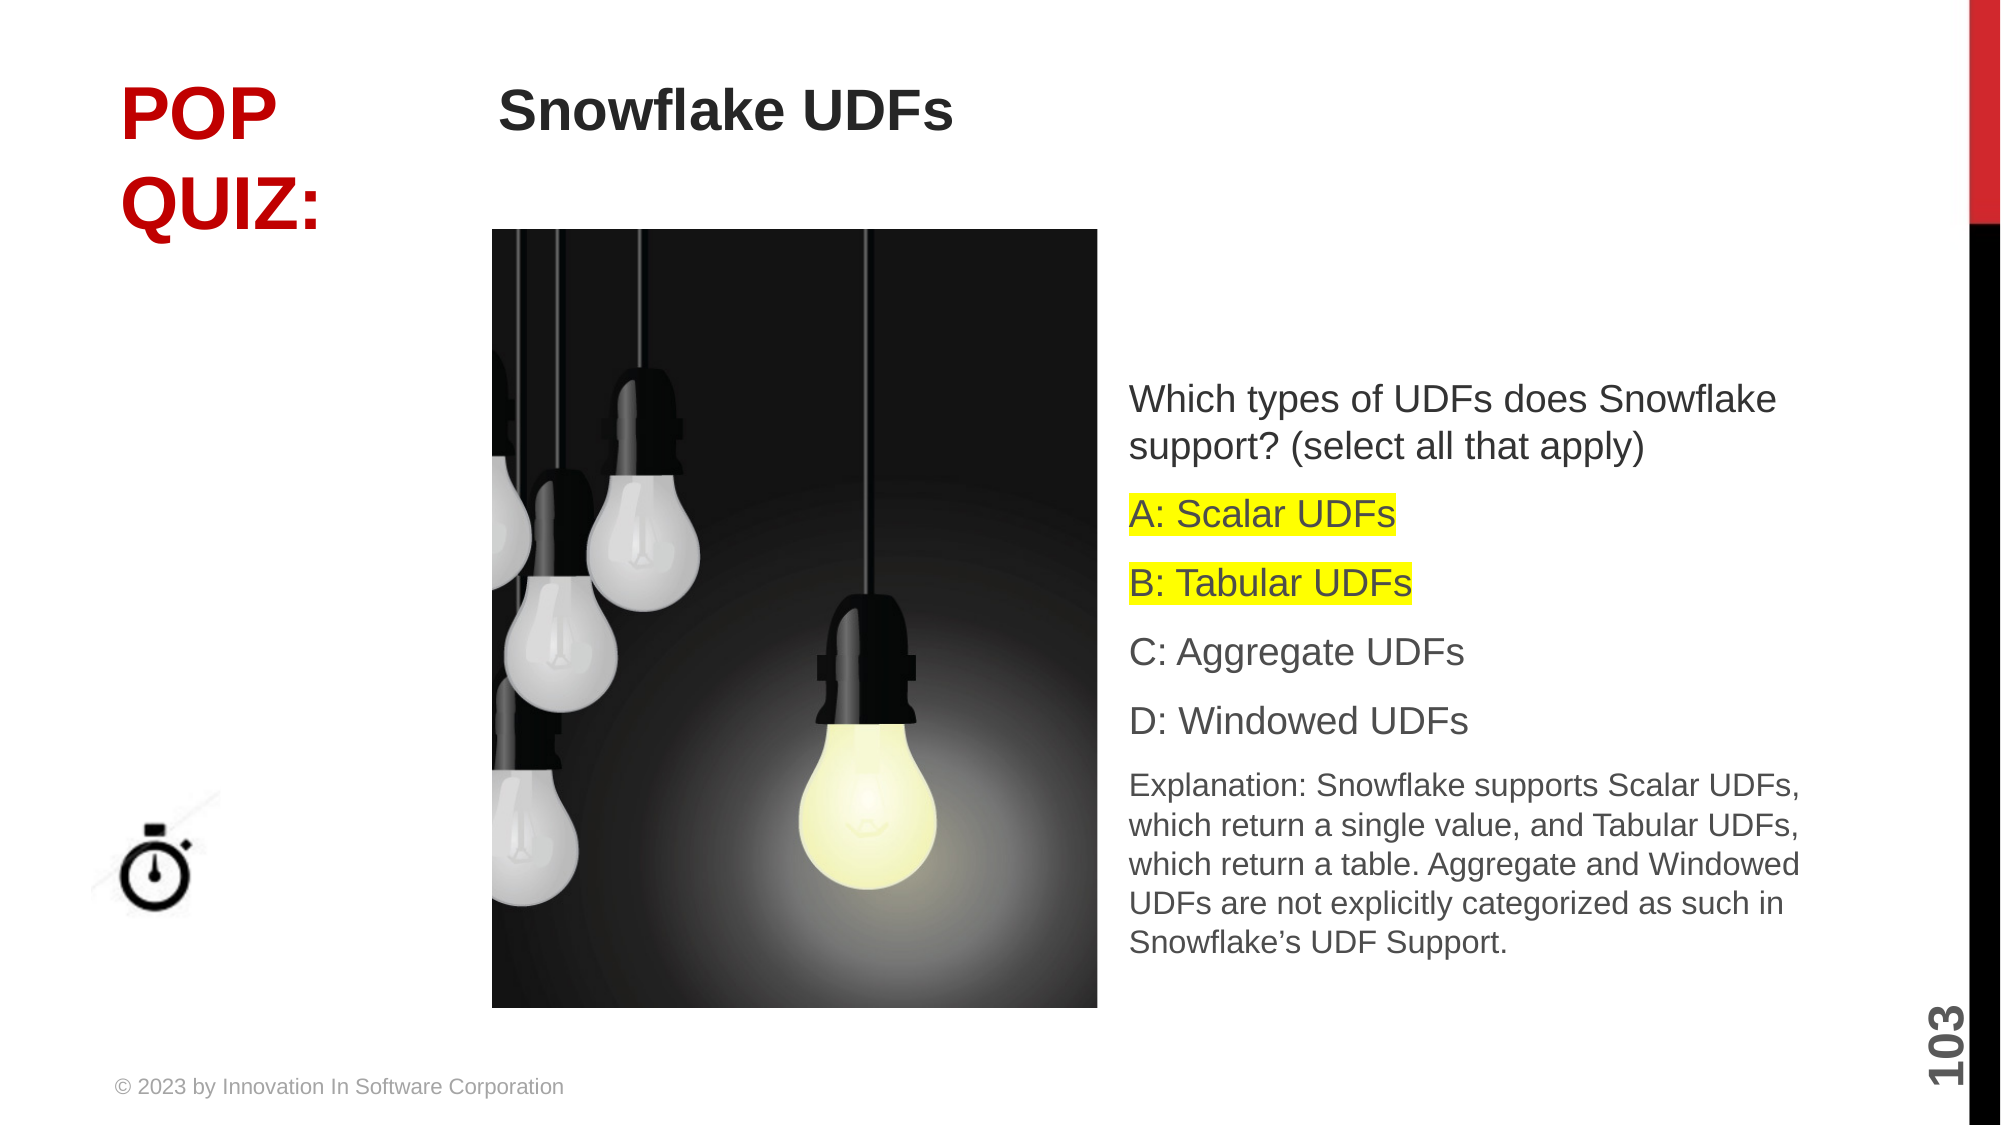

# Snowflake UDFs

Which types of UDFs does Snowflake support? (select all that apply)
A: Scalar UDFs
B: Tabular UDFs
C: Aggregate UDFs
D: Windowed UDFs
Explanation: Snowflake supports Scalar UDFs, which return a single value, and Tabular UDFs, which return a table. Aggregate and Windowed UDFs are not explicitly categorized as such in Snowflake’s UDF Support.

5 MINUTES
103
© 2023 by Innovation In Software Corporation